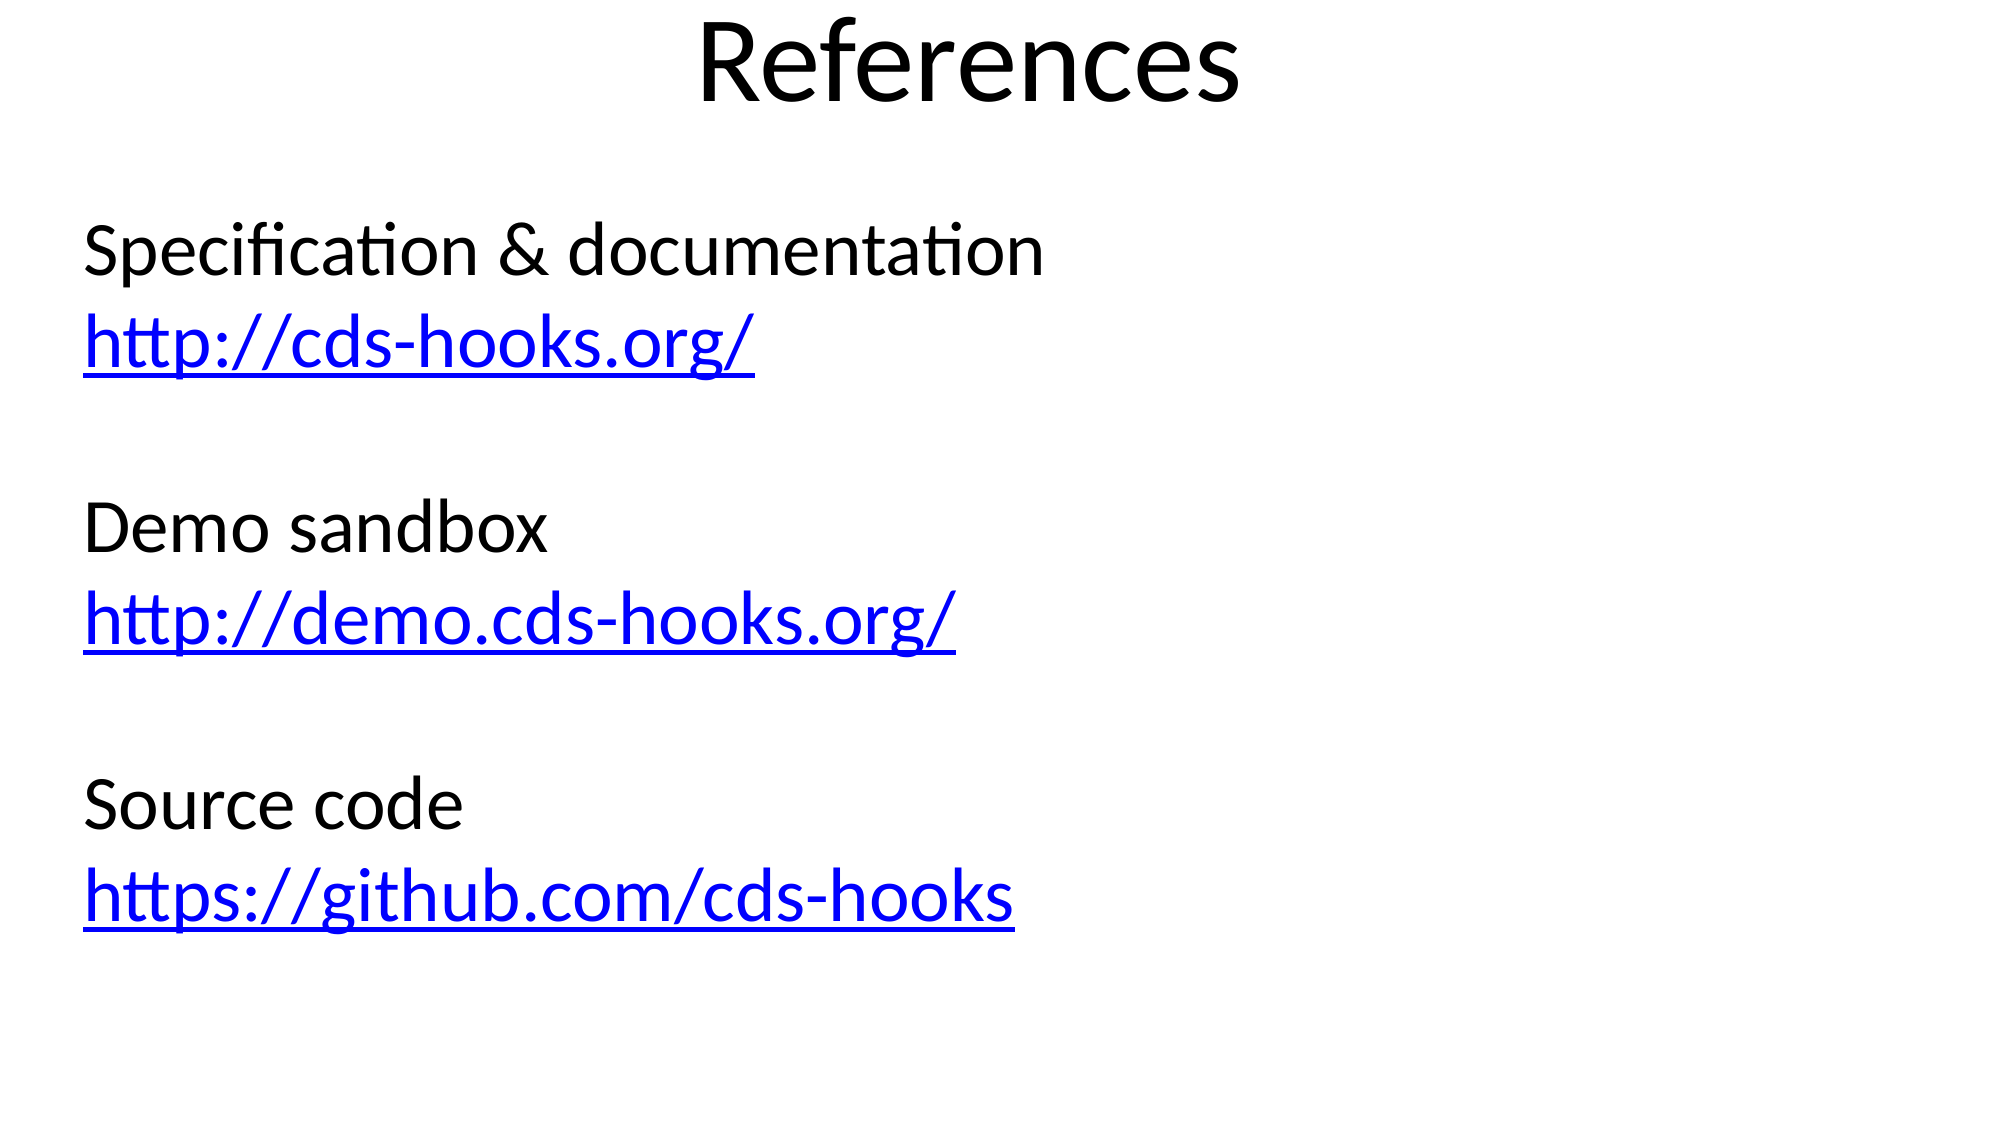

# References
Specification & documentation
http://cds-hooks.org/

Demo sandbox
http://demo.cds-hooks.org/

Source code
https://github.com/cds-hooks